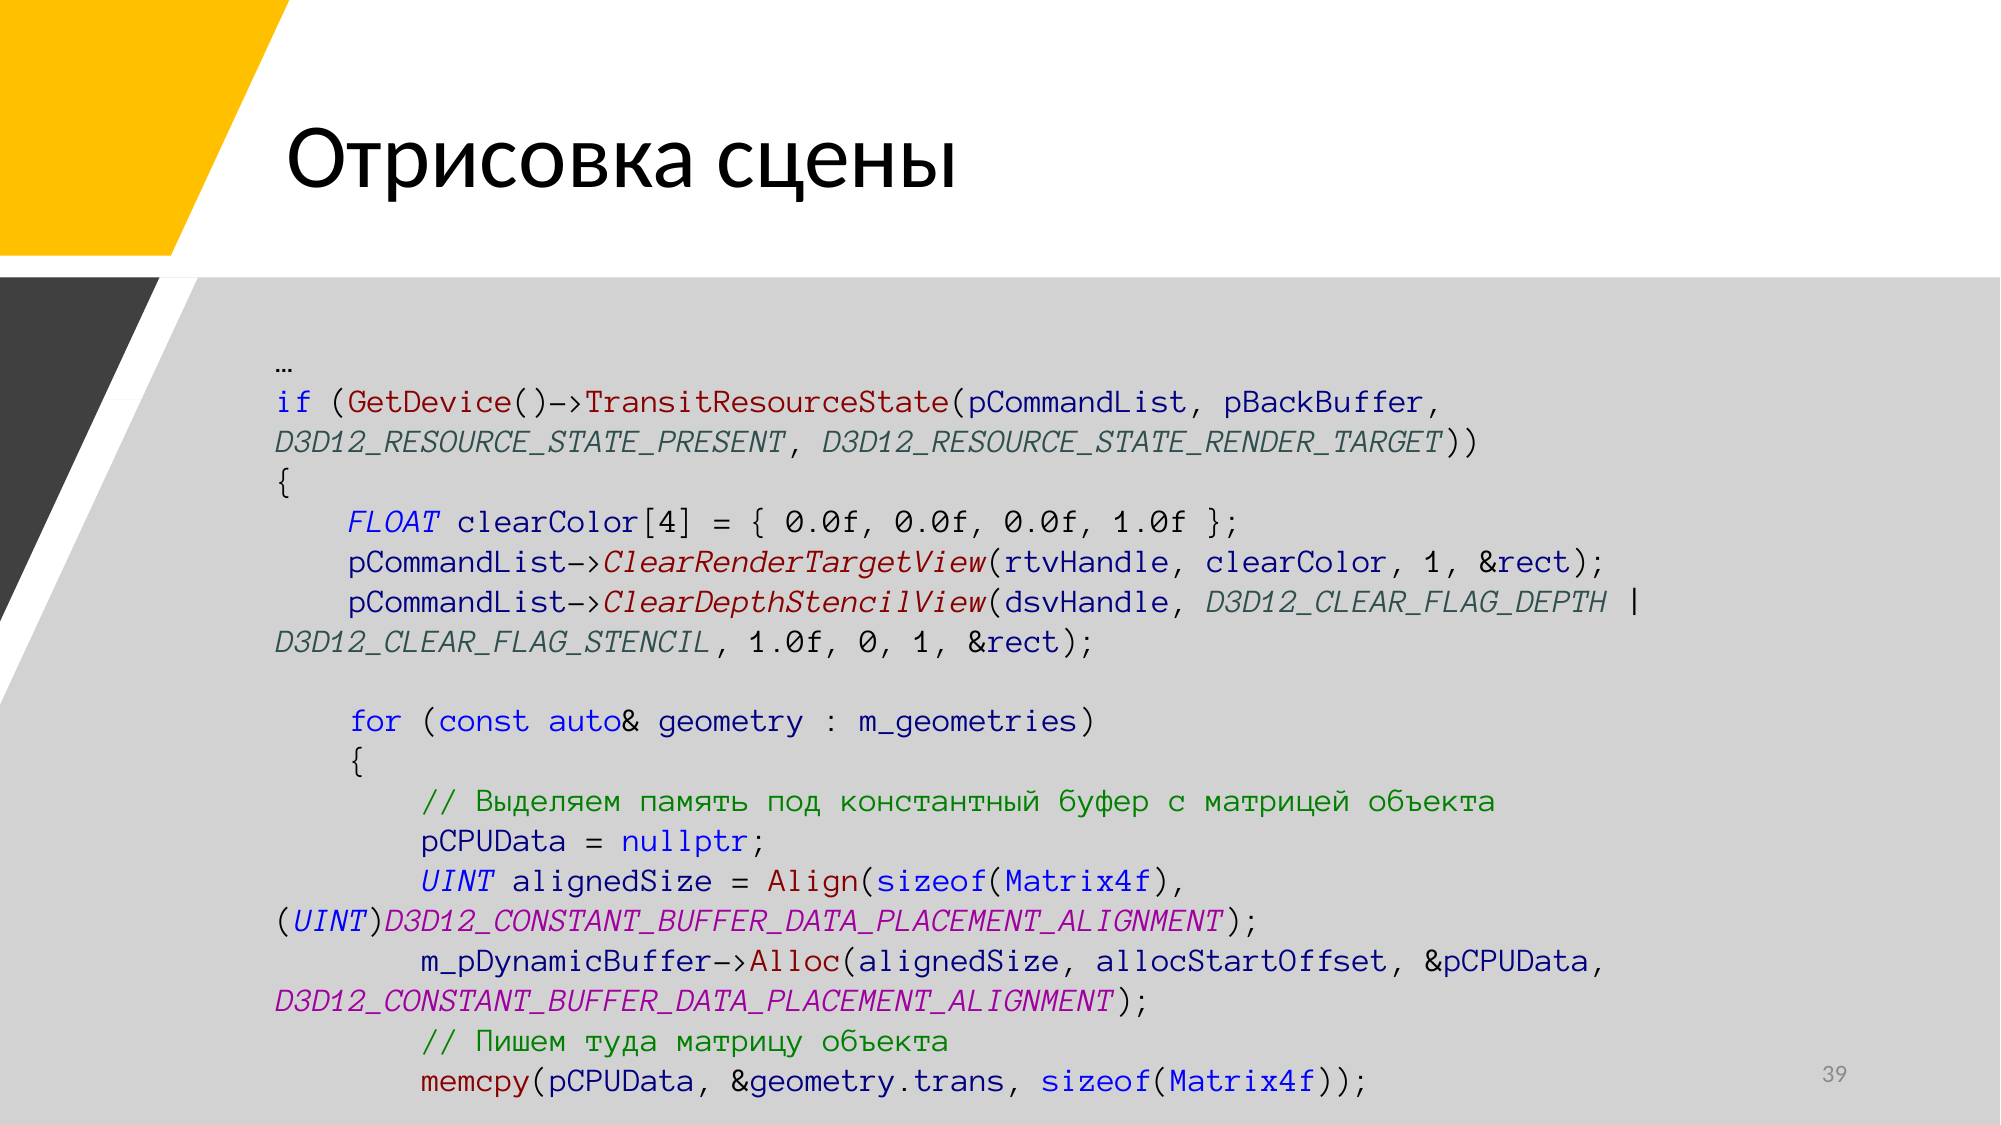

# Отрисовка сцены

…
if (GetDevice()->TransitResourceState(pCommandList, pBackBuffer, D3D12_RESOURCE_STATE_PRESENT, D3D12_RESOURCE_STATE_RENDER_TARGET))
{
    FLOAT clearColor[4] = { 0.0f, 0.0f, 0.0f, 1.0f };
    pCommandList->ClearRenderTargetView(rtvHandle, clearColor, 1, &rect);
    pCommandList->ClearDepthStencilView(dsvHandle, D3D12_CLEAR_FLAG_DEPTH | D3D12_CLEAR_FLAG_STENCIL, 1.0f, 0, 1, &rect);

    for (const auto& geometry : m_geometries)
    {
        // Выделяем память под константный буфер с матрицей объекта
        pCPUData = nullptr;
        UINT alignedSize = Align(sizeof(Matrix4f), (UINT)D3D12_CONSTANT_BUFFER_DATA_PLACEMENT_ALIGNMENT);
        m_pDynamicBuffer->Alloc(alignedSize, allocStartOffset, &pCPUData, D3D12_CONSTANT_BUFFER_DATA_PLACEMENT_ALIGNMENT);
        // Пишем туда матрицу объекта
        memcpy(pCPUData, &geometry.trans, sizeof(Matrix4f));
39